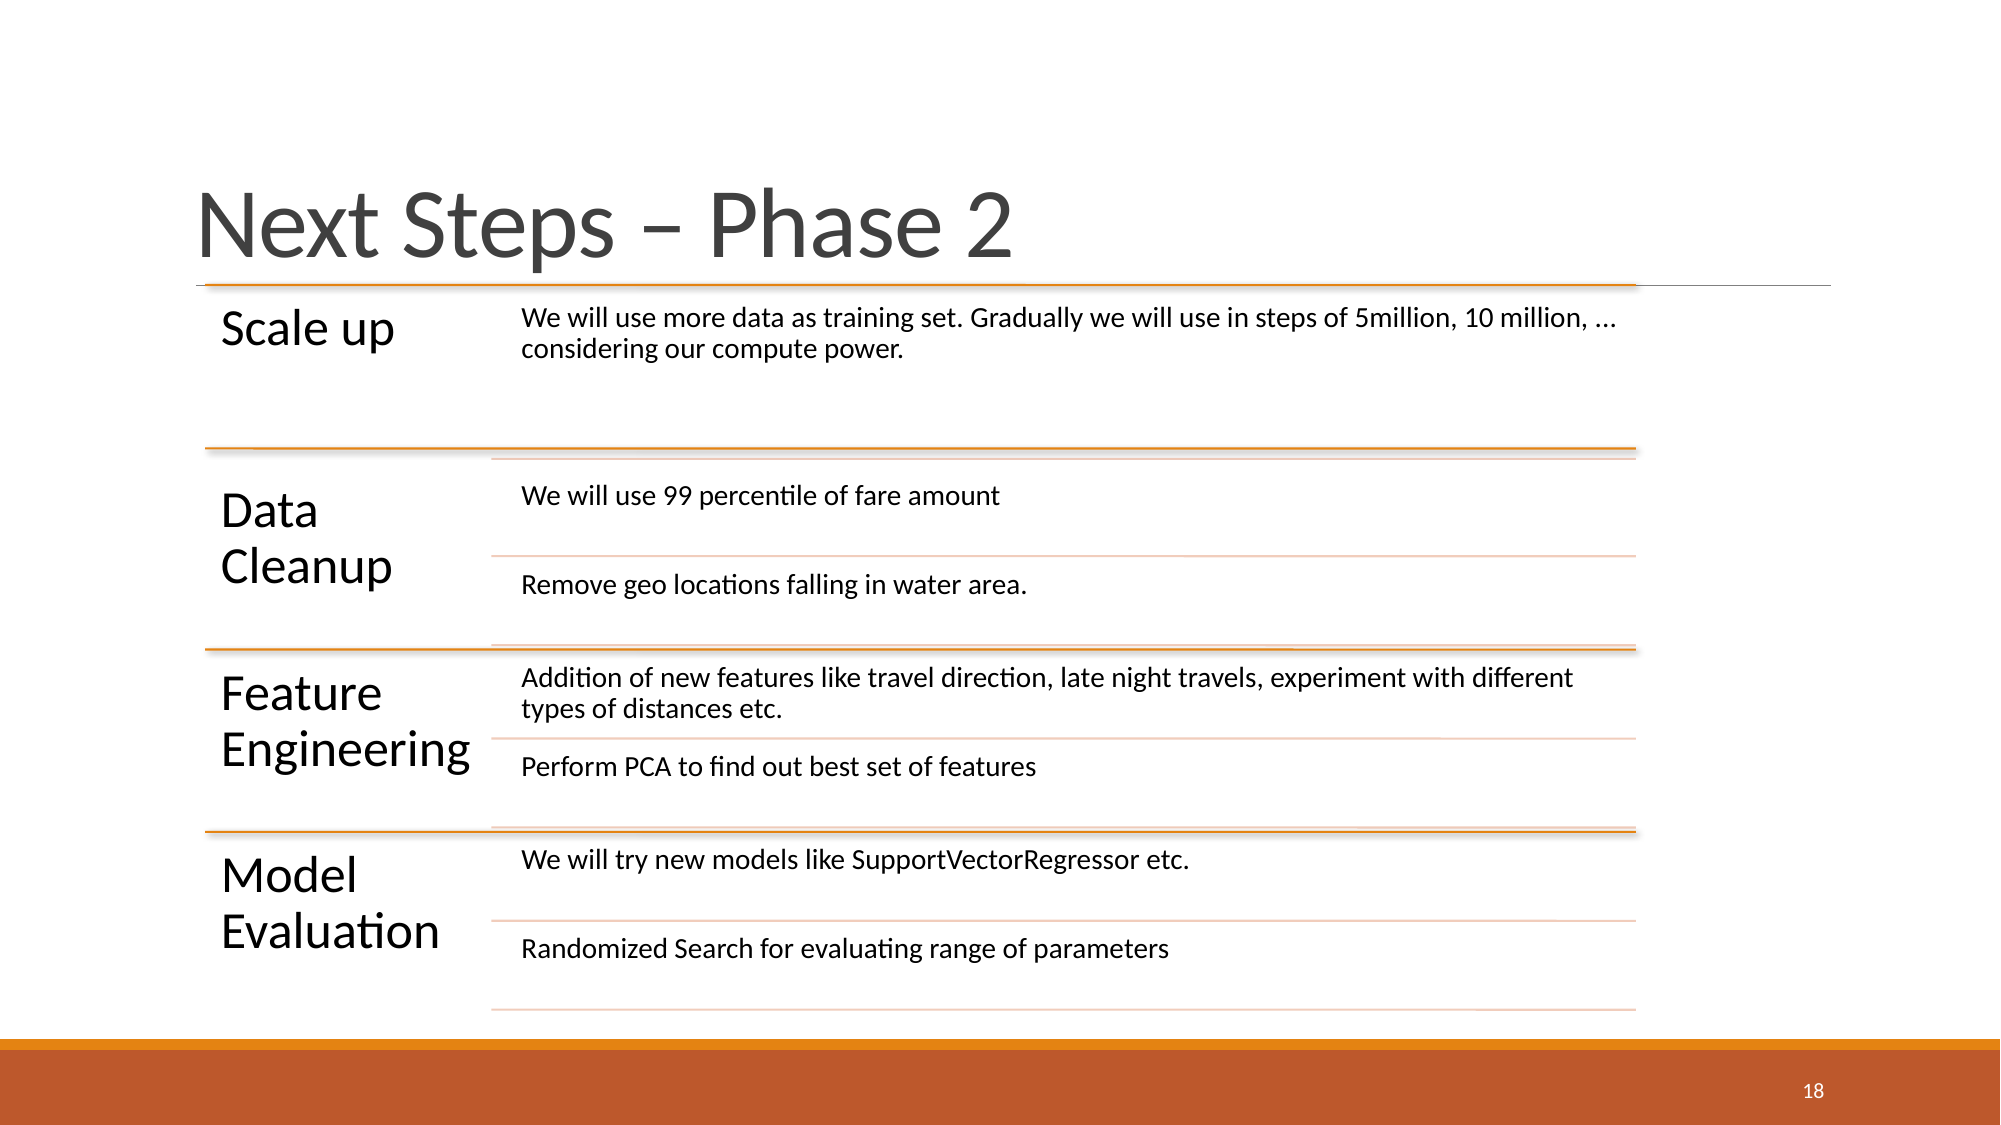

# Next Steps – Phase 2
Scale up
We will use more data as training set. Gradually we will use in steps of 5million, 10 million, ... considering our compute power.
Data Cleanup
We will use 99 percentile of fare amount
Remove geo locations falling in water area.
Feature Engineering
Addition of new features like travel direction, late night travels, experiment with different types of distances etc.
Perform PCA to find out best set of features
Model Evaluation
We will try new models like SupportVectorRegressor etc.
Randomized Search for evaluating range of parameters
18